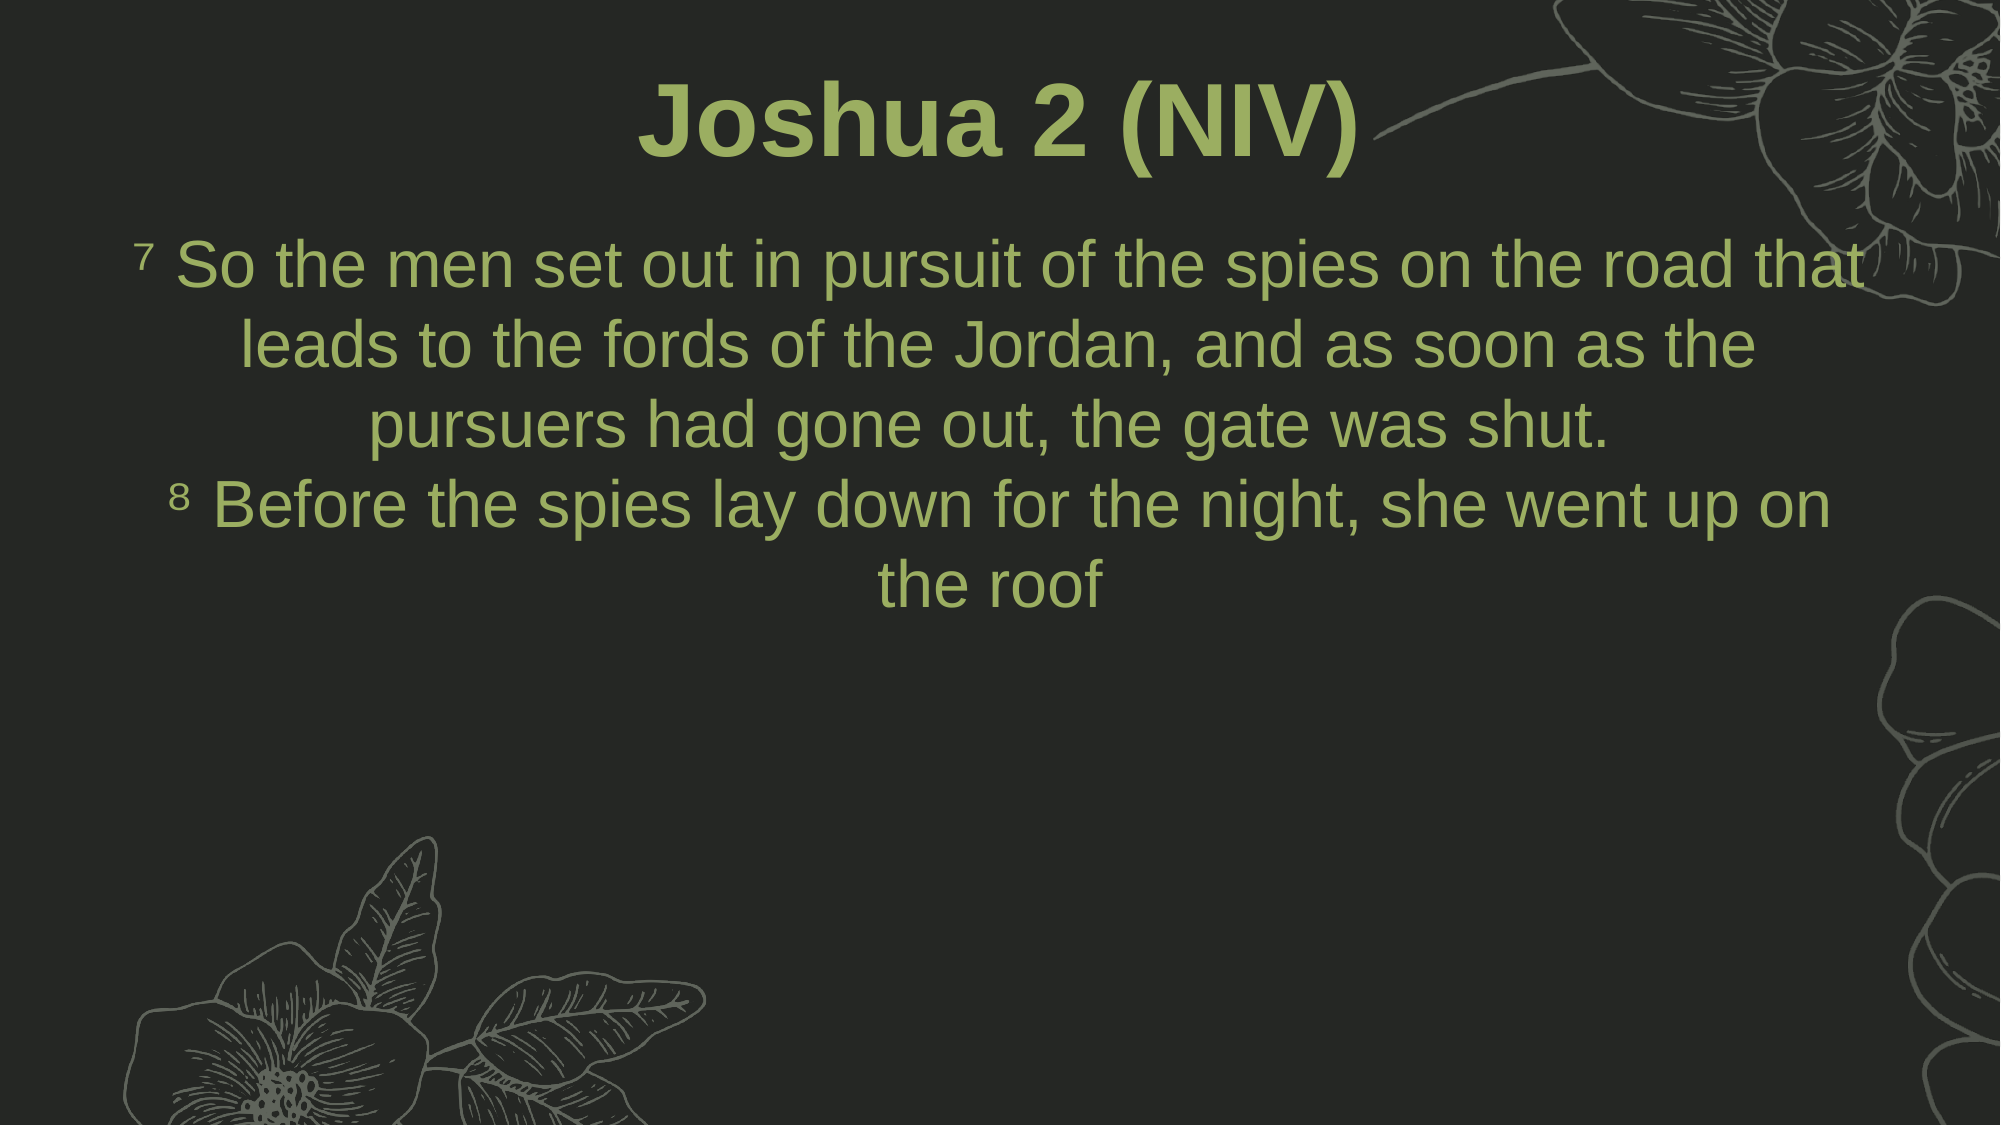

Joshua 2 (NIV)
⁷ So the men set out in pursuit of the spies on the road that leads to the fords of the Jordan, and as soon as the pursuers had gone out, the gate was shut.
⁸ Before the spies lay down for the night, she went up on the roof